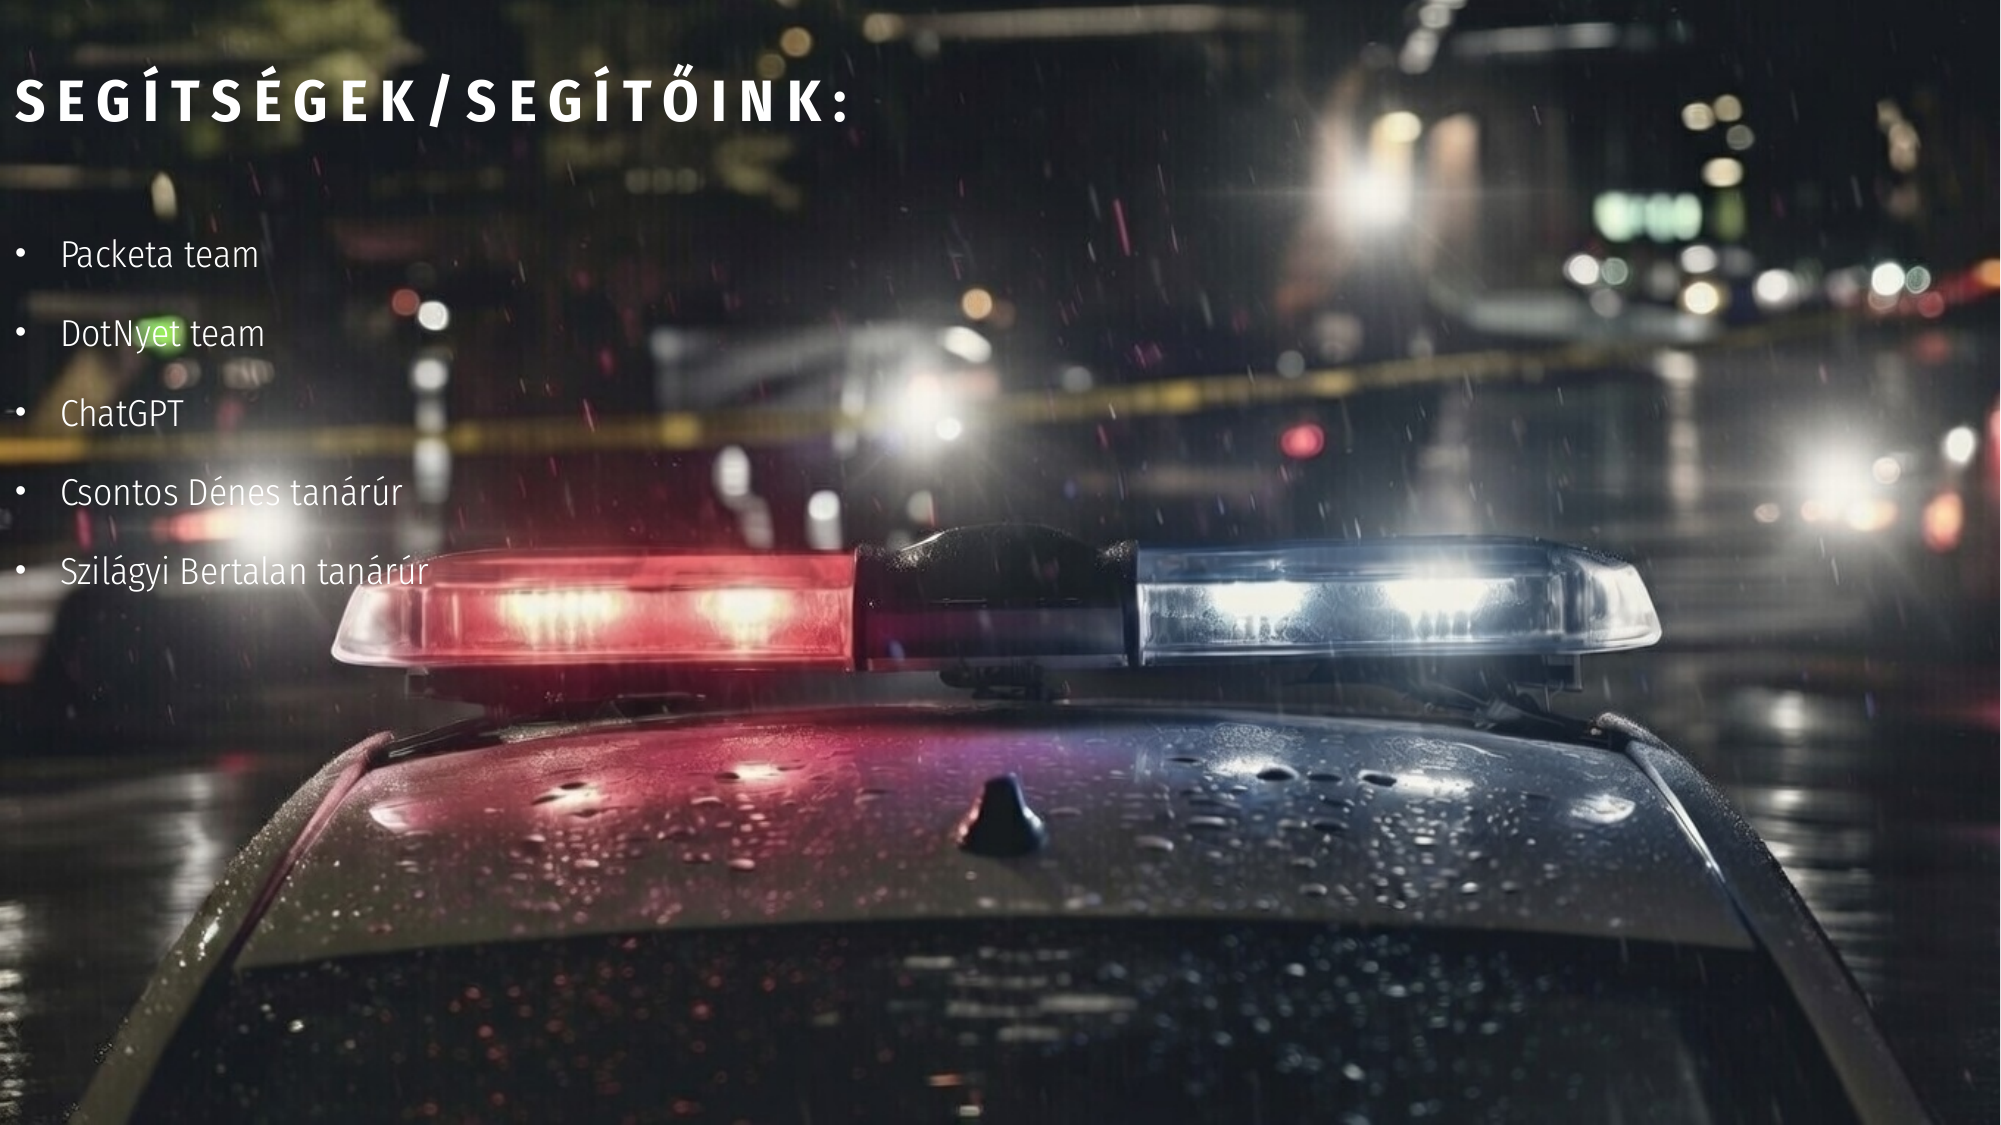

# Segítségek/segítőink:
Packeta team
DotNyet team
ChatGPT
Csontos Dénes tanárúr
Szilágyi Bertalan tanárúr